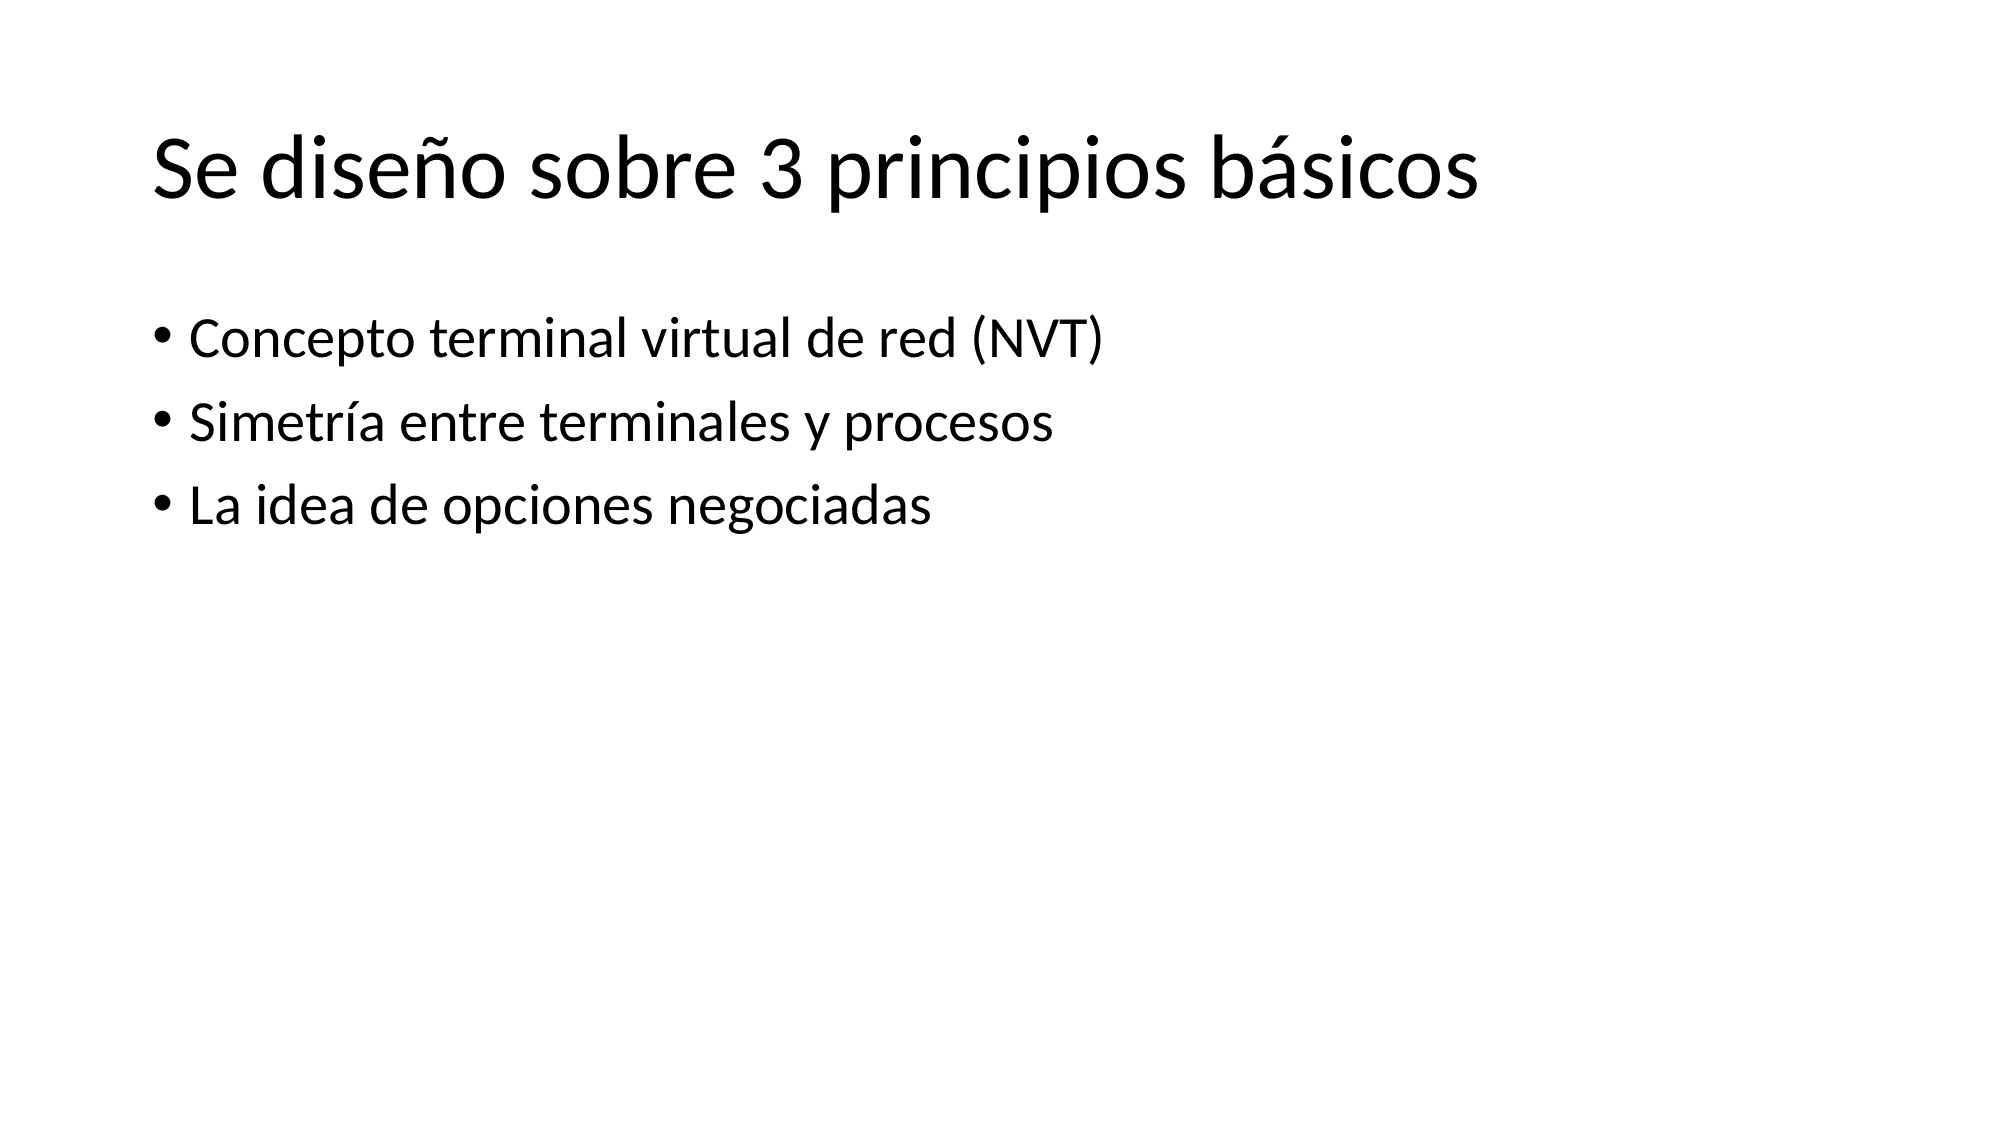

# Se diseño sobre 3 principios básicos
Concepto terminal virtual de red (NVT)
Simetría entre terminales y procesos
La idea de opciones negociadas